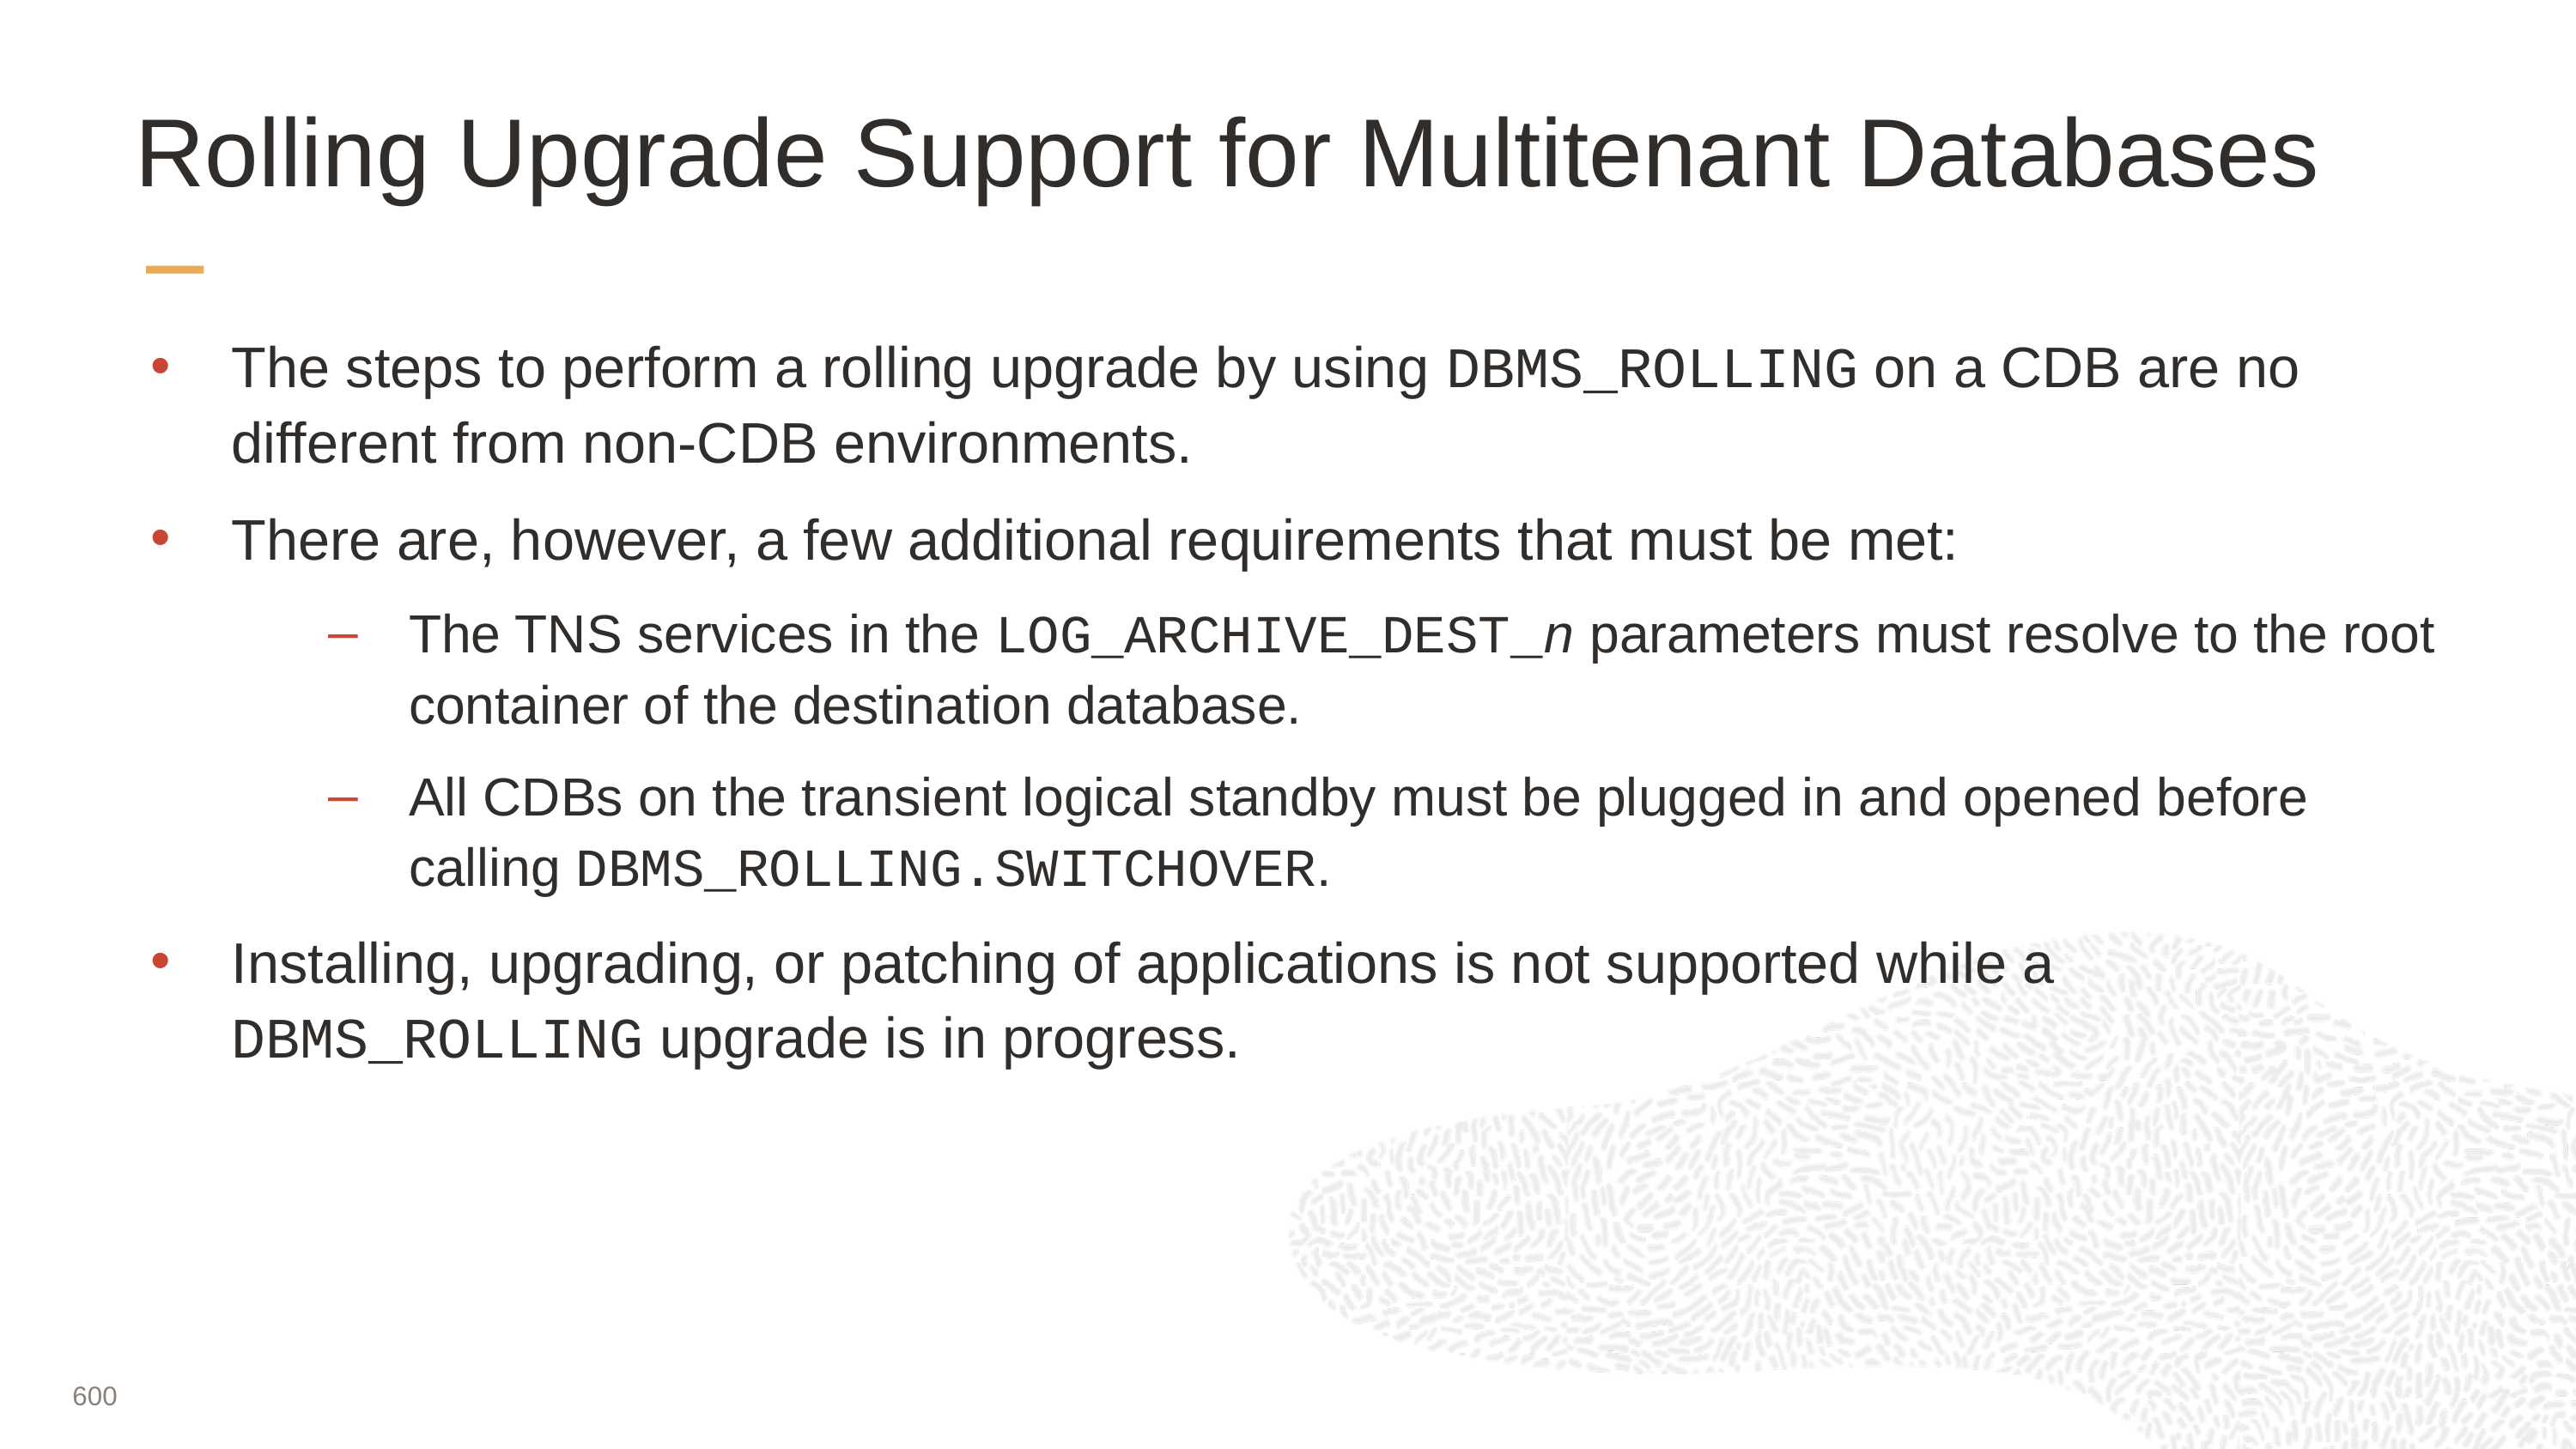

# Rolling Upgrade Support for Multitenant Databases
The steps to perform a rolling upgrade by using DBMS_ROLLING on a CDB are no different from non-CDB environments.
There are, however, a few additional requirements that must be met:
The TNS services in the LOG_ARCHIVE_DEST_n parameters must resolve to the root container of the destination database.
All CDBs on the transient logical standby must be plugged in and opened before calling DBMS_ROLLING.SWITCHOVER.
Installing, upgrading, or patching of applications is not supported while a DBMS_ROLLING upgrade is in progress.